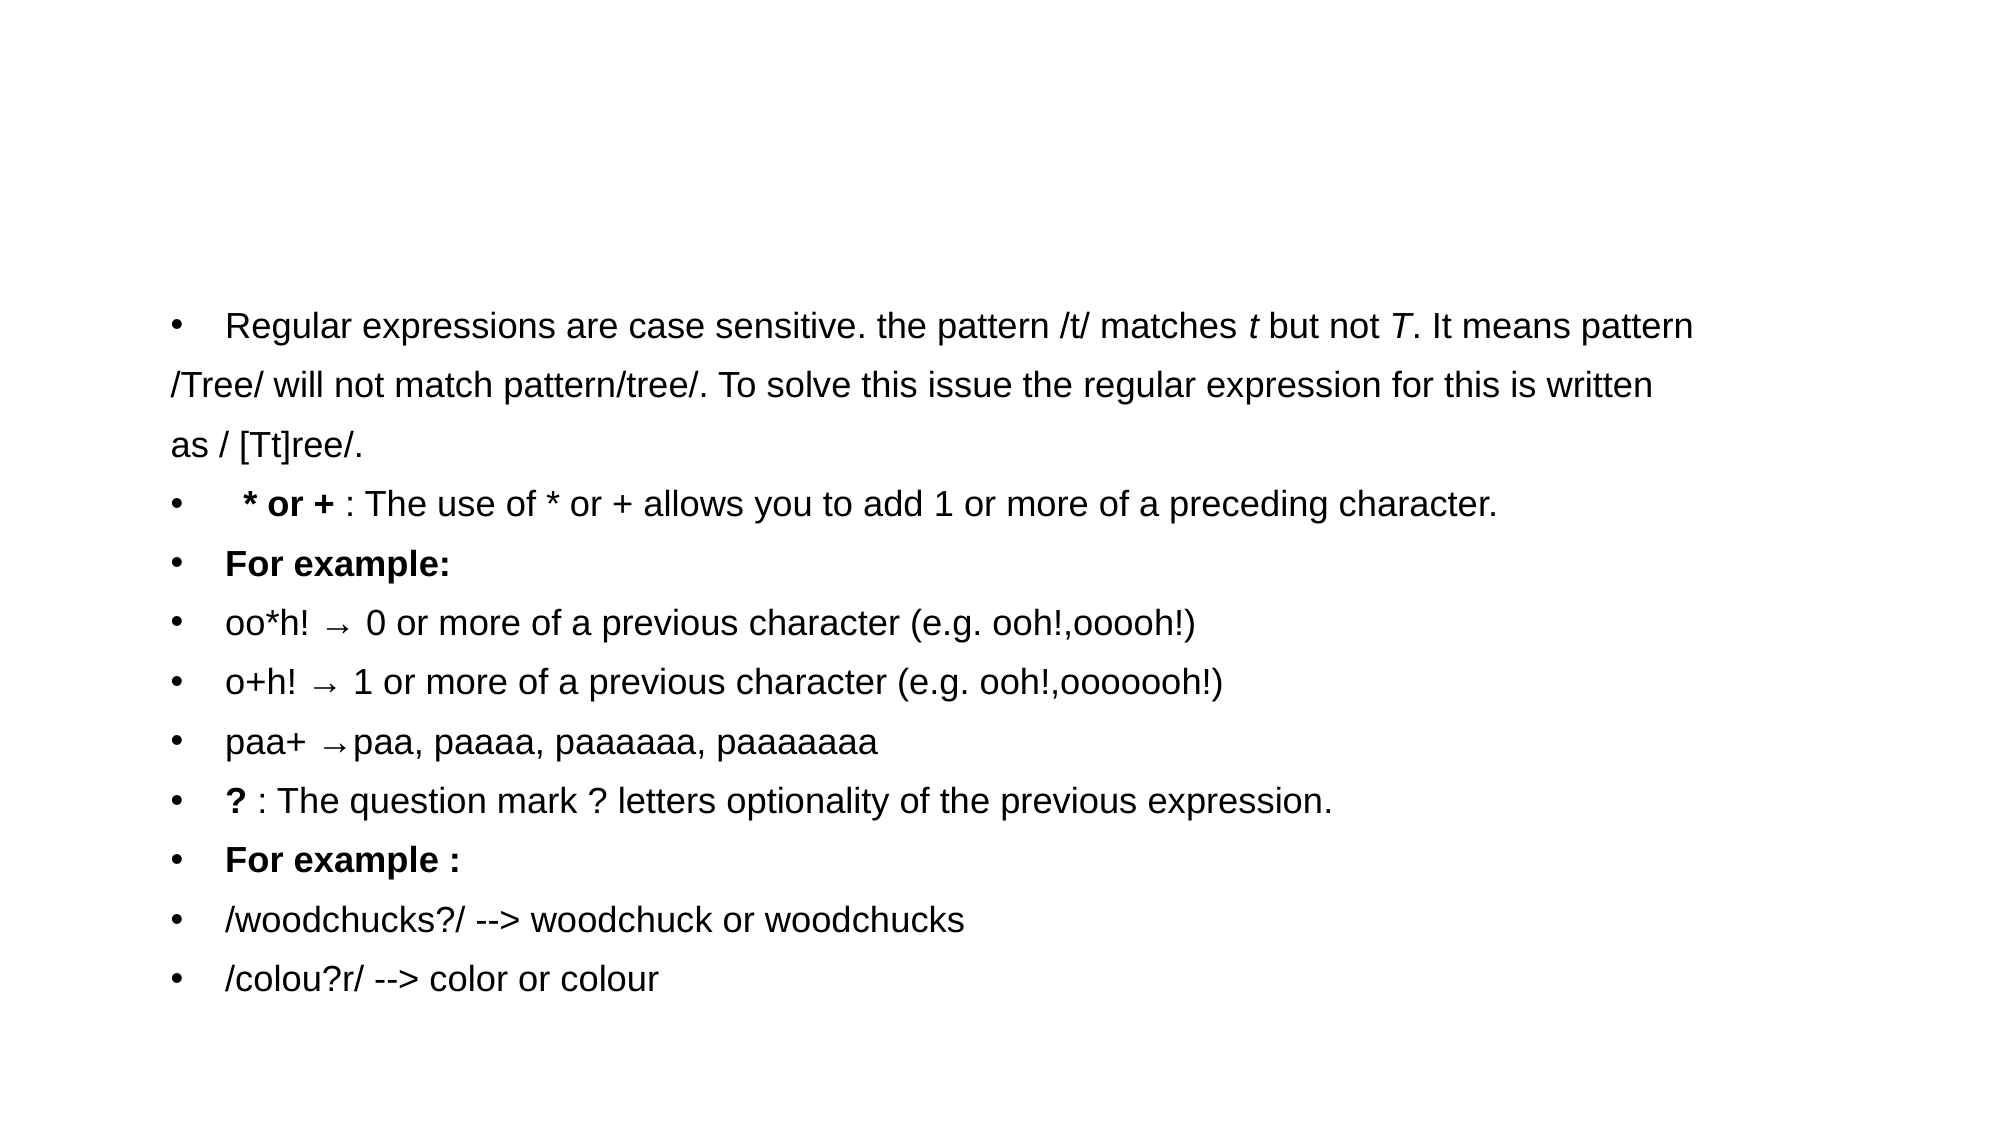

#
Regular expressions are case sensitive. the pattern /t/ matches t but not T. It means pattern
/Tree/ will not match pattern/tree/. To solve this issue the regular expression for this is written
as / [Tt]ree/.
 * or + : The use of * or + allows you to add 1 or more of a preceding character.
For example:
oo*h! → 0 or more of a previous character (e.g. ooh!,ooooh!)
o+h! → 1 or more of a previous character (e.g. ooh!,ooooooh!)
paa+ →paa, paaaa, paaaaaa, paaaaaaa
? : The question mark ? letters optionality of the previous expression.
For example :
/woodchucks?/ --> woodchuck or woodchucks
/colou?r/ --> color or colour